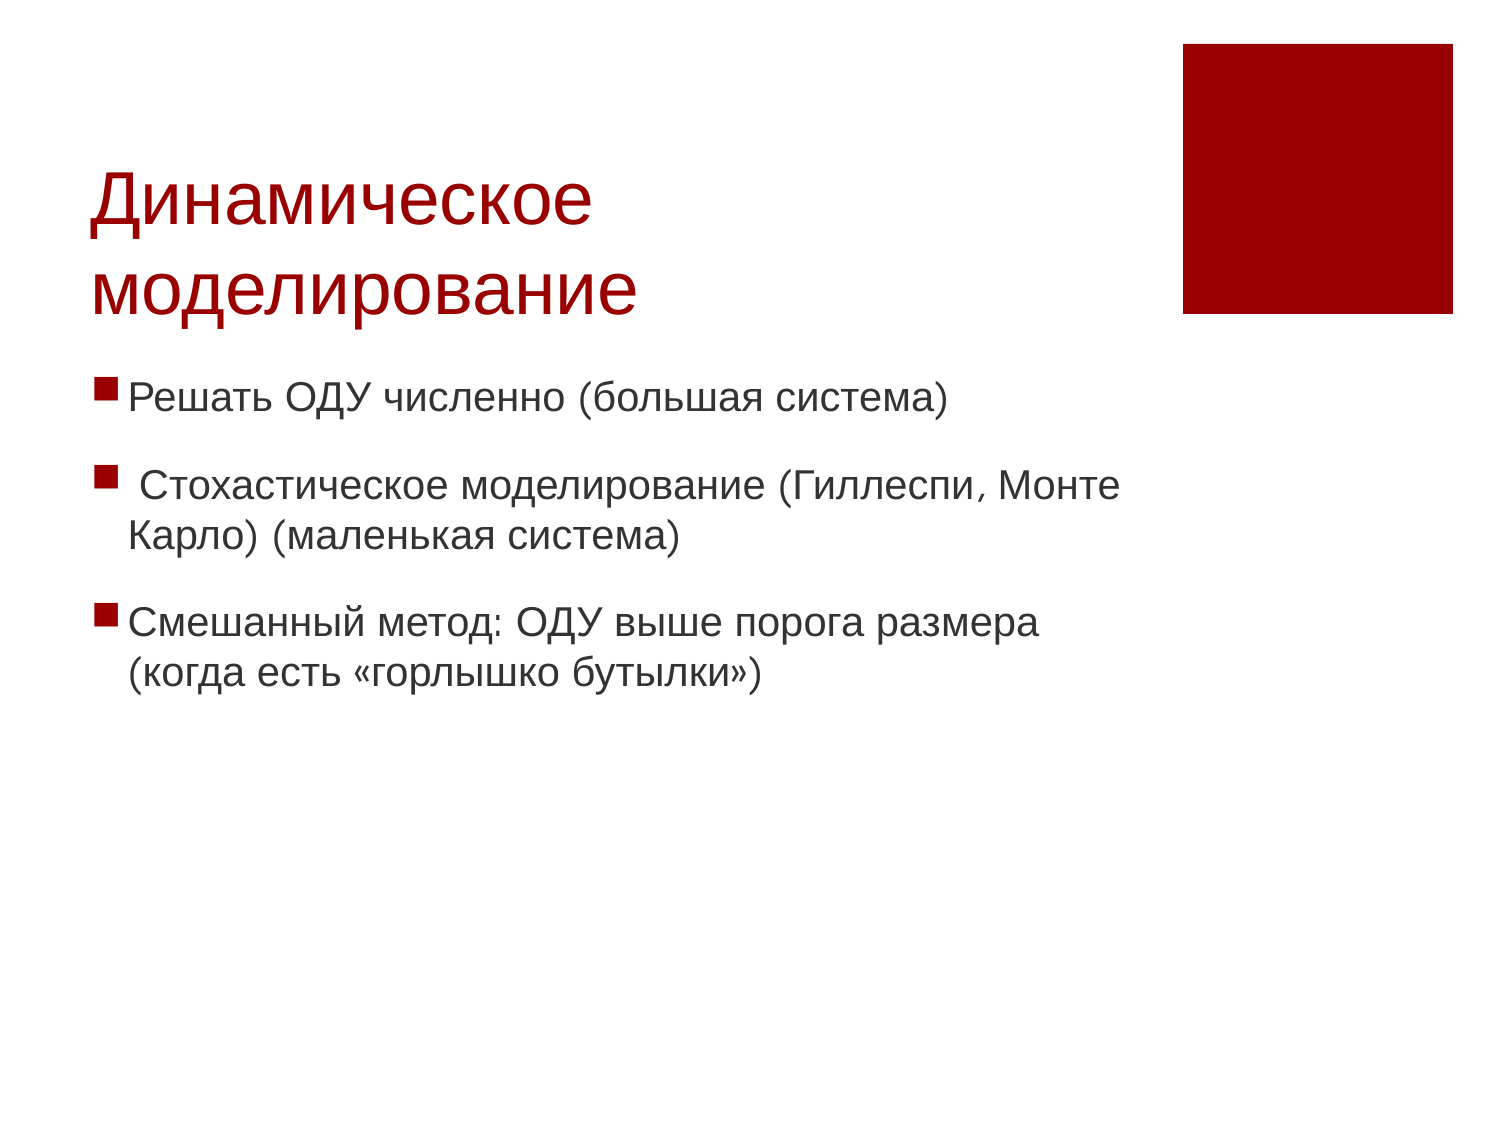

# Динамическое моделирование
Решать ОДУ численно (большая система)
 Стохастическое моделирование (Гиллеспи, Монте Карло) (маленькая система)
Смешанный метод: ОДУ выше порога размера (когда есть «горлышко бутылки»)